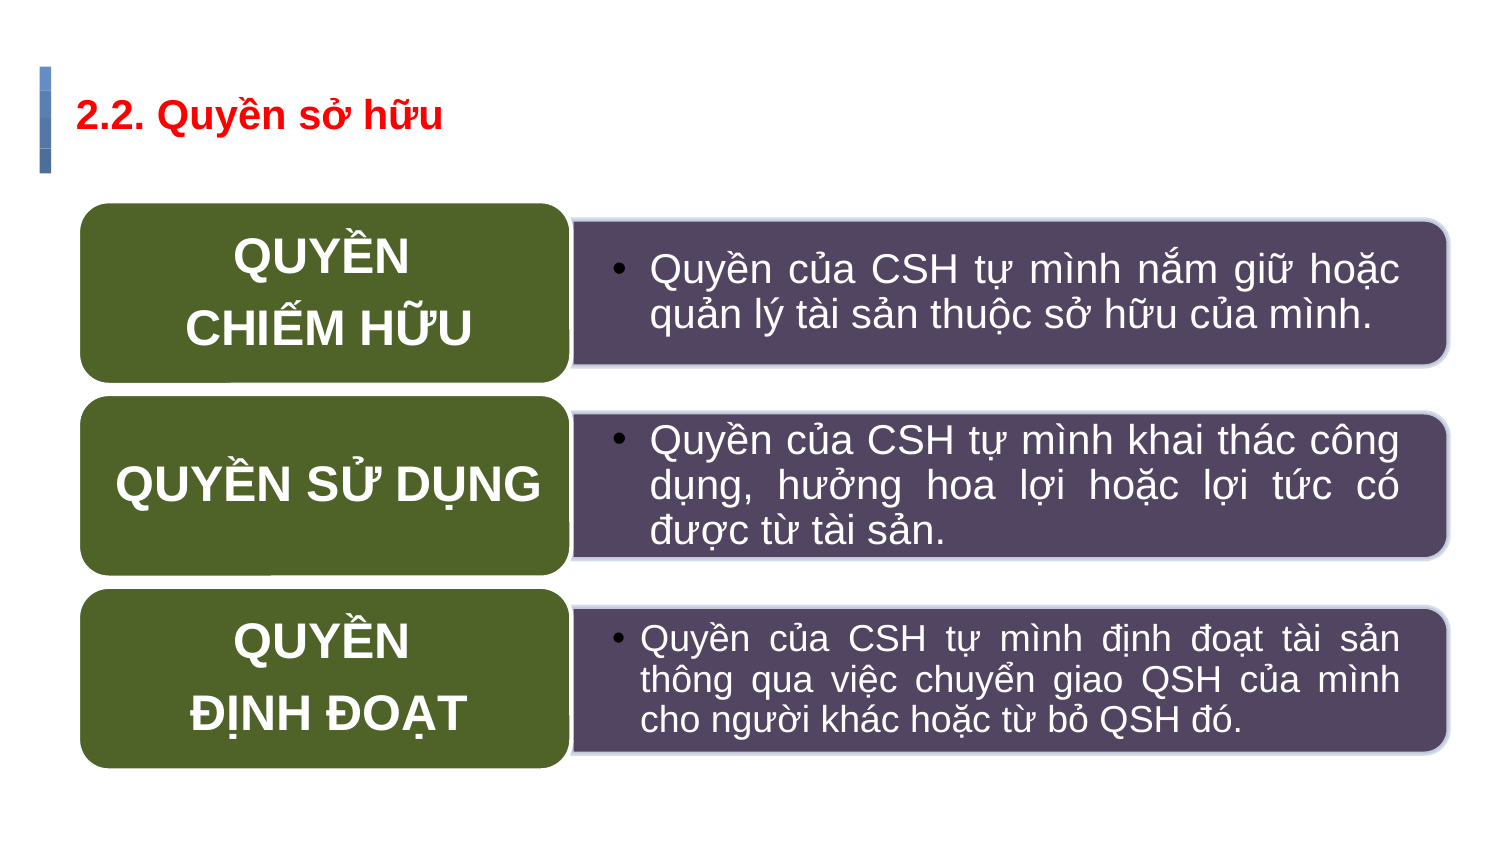

# 2.2. Quyền sở hữu
Quyền của CSH tự mình nắm giữ hoặc quản lý tài sản thuộc sở hữu của mình.
QUYỀN
CHIẾM HỮU
Quyền của CSH tự mình khai thác công dụng, hưởng hoa lợi hoặc lợi tức có được từ tài sản.
QUYỀN SỬ DỤNG
Quyền của CSH tự mình định đoạt tài sản thông qua việc chuyển giao QSH của mình cho người khác hoặc từ bỏ QSH đó.
QUYỀN
ĐỊNH ĐOẠT